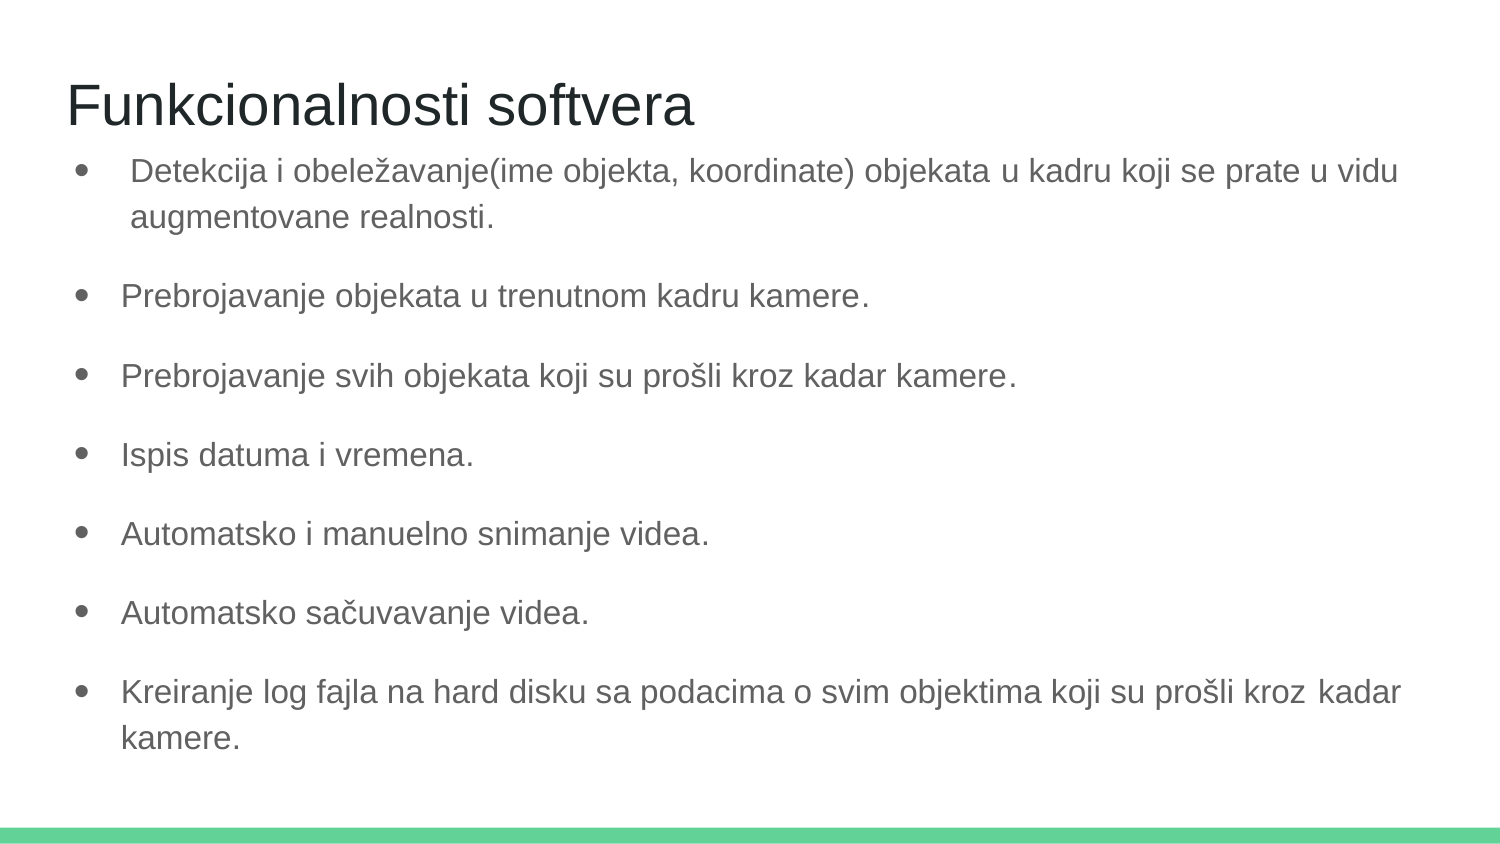

# Funkcionalnosti softvera
Detekcija i obeležavanje(ime objekta, koordinate) objekata u kadru koji se prate u vidu augmentovane realnosti.
Prebrojavanje objekata u trenutnom kadru kamere.
Prebrojavanje svih objekata koji su prošli kroz kadar kamere.
Ispis datuma i vremena.
Automatsko i manuelno snimanje videa.
Automatsko sačuvavanje videa.
Kreiranje log fajla na hard disku sa podacima o svim objektima koji su prošli kroz kadar kamere.